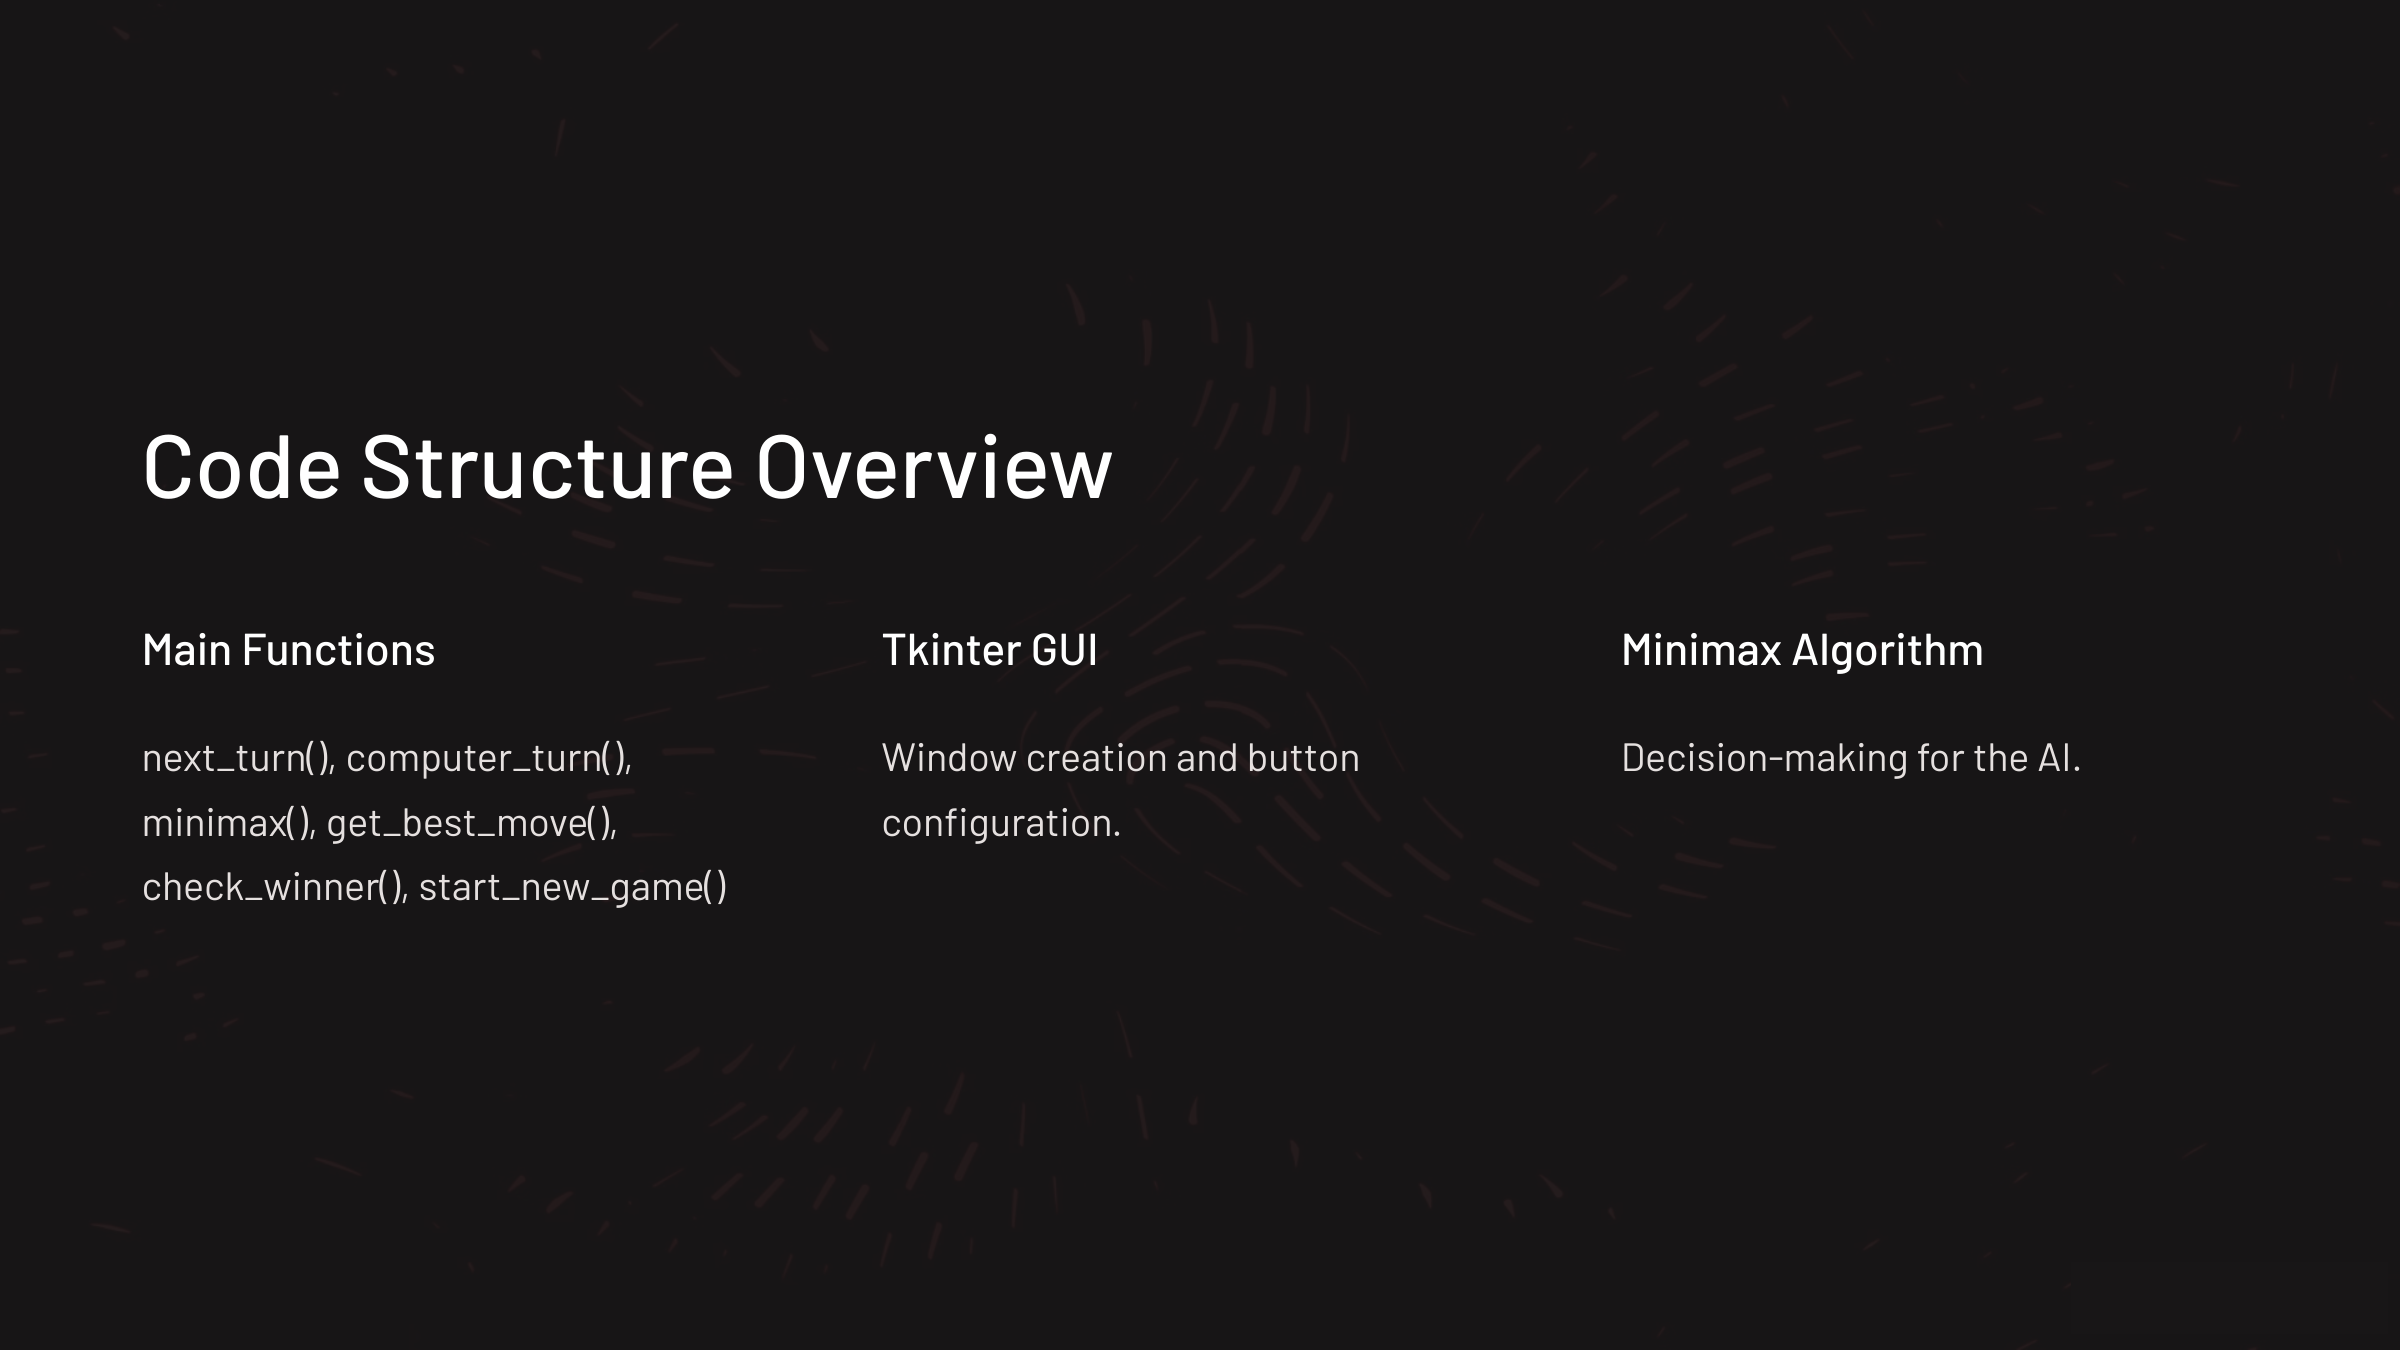

Code Structure Overview
Main Functions
Tkinter GUI
Minimax Algorithm
next_turn(), computer_turn(), minimax(), get_best_move(), check_winner(), start_new_game()
Window creation and button configuration.
Decision-making for the AI.